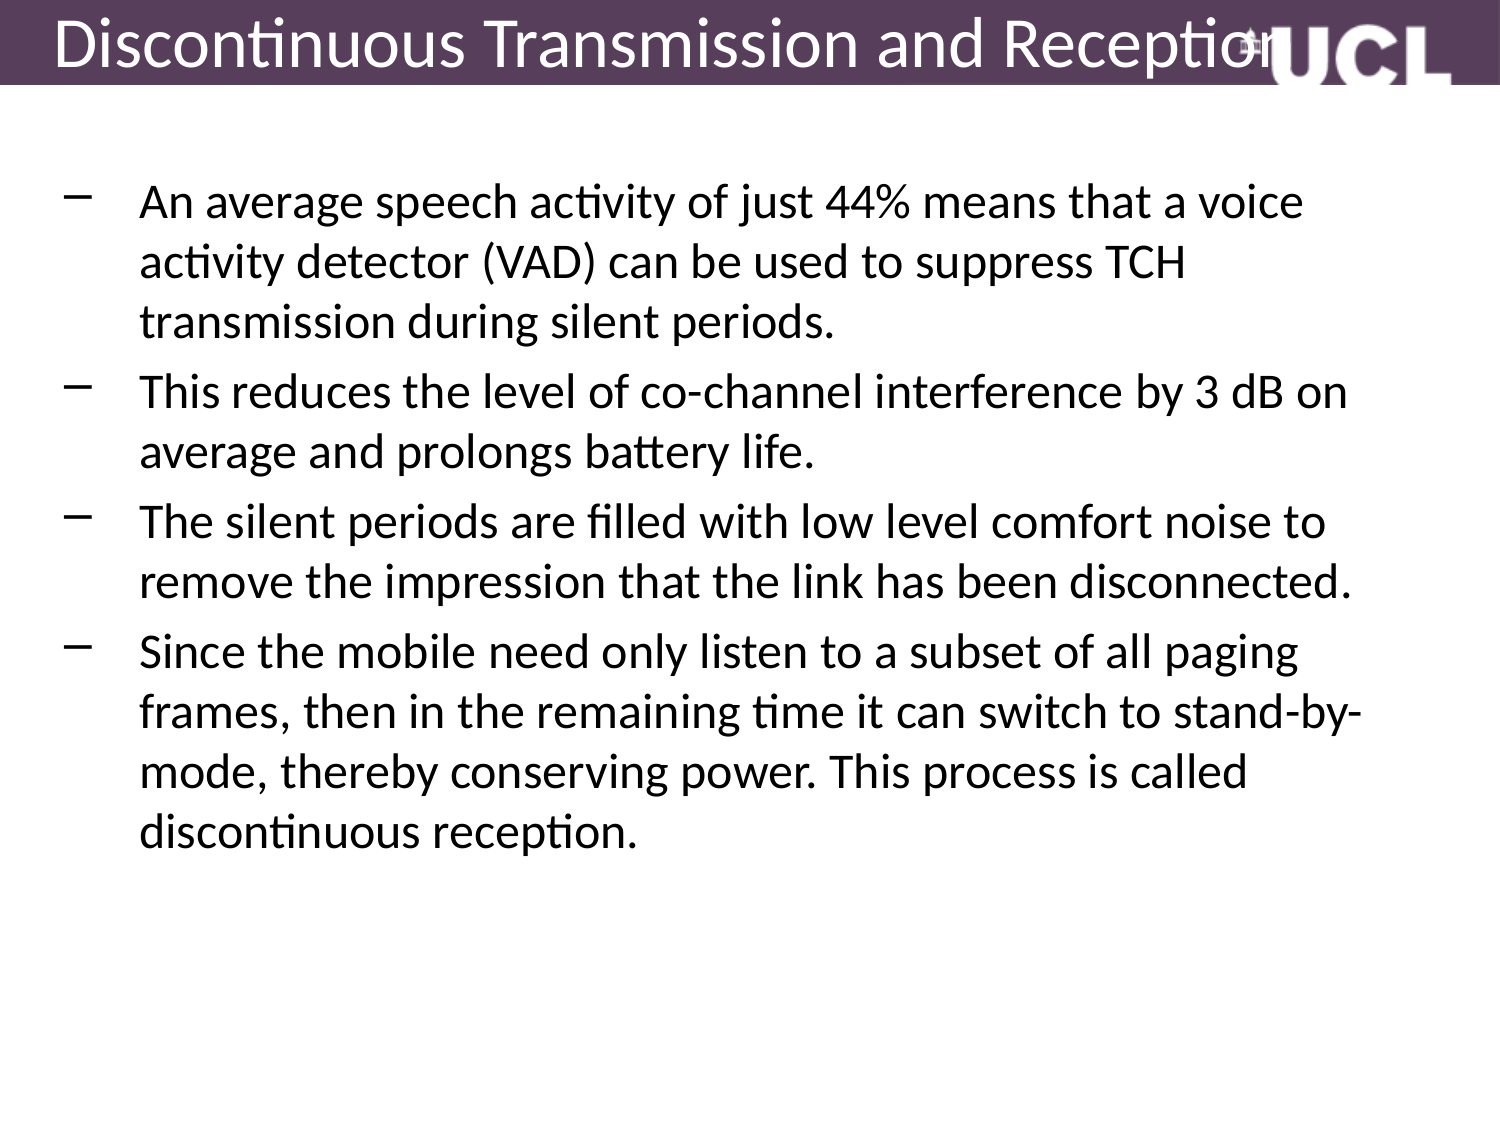

# Discontinuous Transmission and Reception
An average speech activity of just 44% means that a voice activity detector (VAD) can be used to suppress TCH transmission during silent periods.
This reduces the level of co-channel interference by 3 dB on average and prolongs battery life.
The silent periods are filled with low level comfort noise to remove the impression that the link has been disconnected.
Since the mobile need only listen to a subset of all paging frames, then in the remaining time it can switch to stand-by-mode, thereby conserving power. This process is called discontinuous reception.